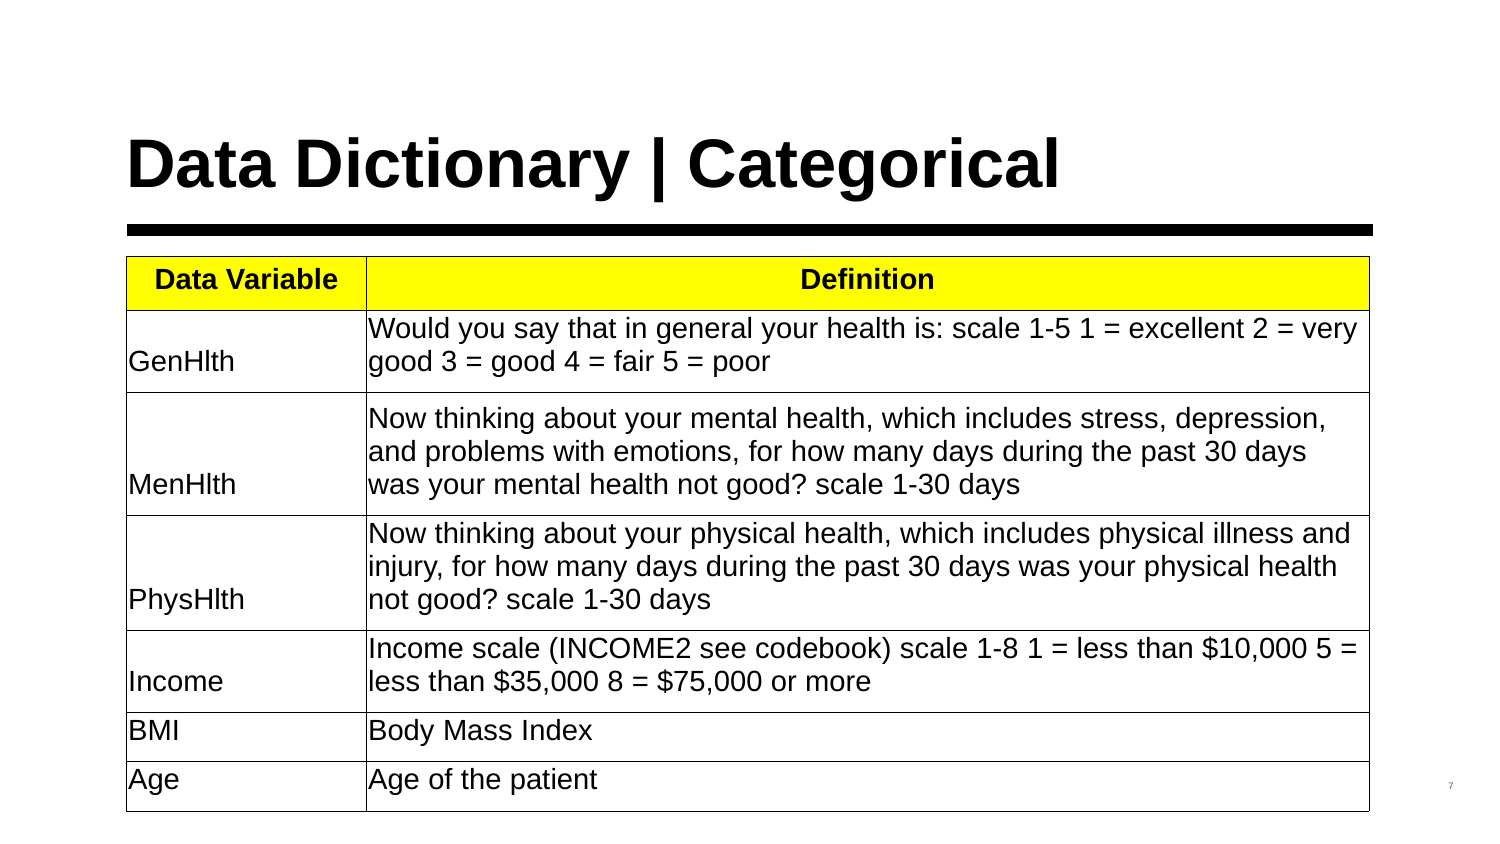

# Data Dictionary | Categorical
| Data Variable | Definition |
| --- | --- |
| GenHlth | Would you say that in general your health is: scale 1-5 1 = excellent 2 = very good 3 = good 4 = fair 5 = poor |
| MenHlth | Now thinking about your mental health, which includes stress, depression, and problems with emotions, for how many days during the past 30 days was your mental health not good? scale 1-30 days |
| PhysHlth | Now thinking about your physical health, which includes physical illness and injury, for how many days during the past 30 days was your physical health not good? scale 1-30 days |
| Income | Income scale (INCOME2 see codebook) scale 1-8 1 = less than $10,000 5 = less than $35,000 8 = $75,000 or more |
| BMI | Body Mass Index |
| Age | Age of the patient |

7